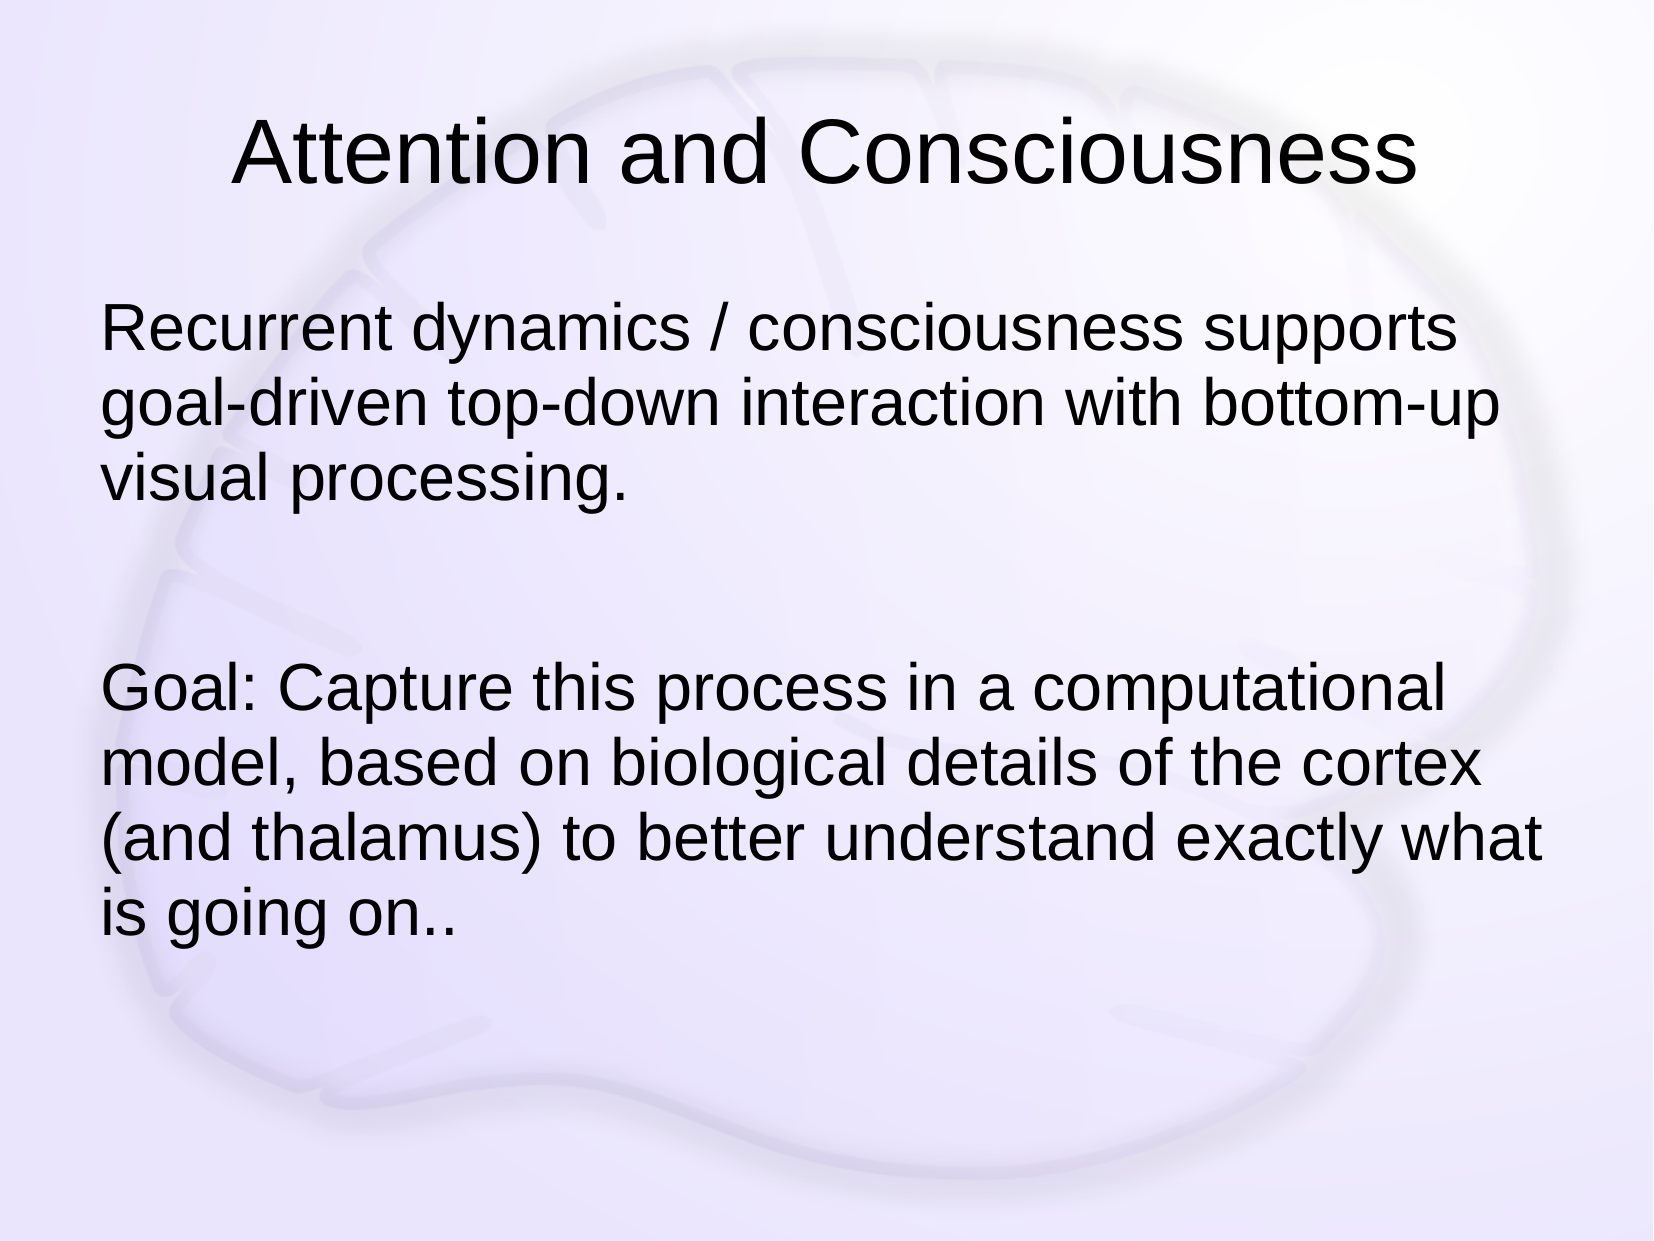

# Attention and Consciousness
Recurrent dynamics / consciousness supports goal-driven top-down interaction with bottom-up visual processing.

Goal: Capture this process in a computational model, based on biological details of the cortex (and thalamus) to better understand exactly what is going on..